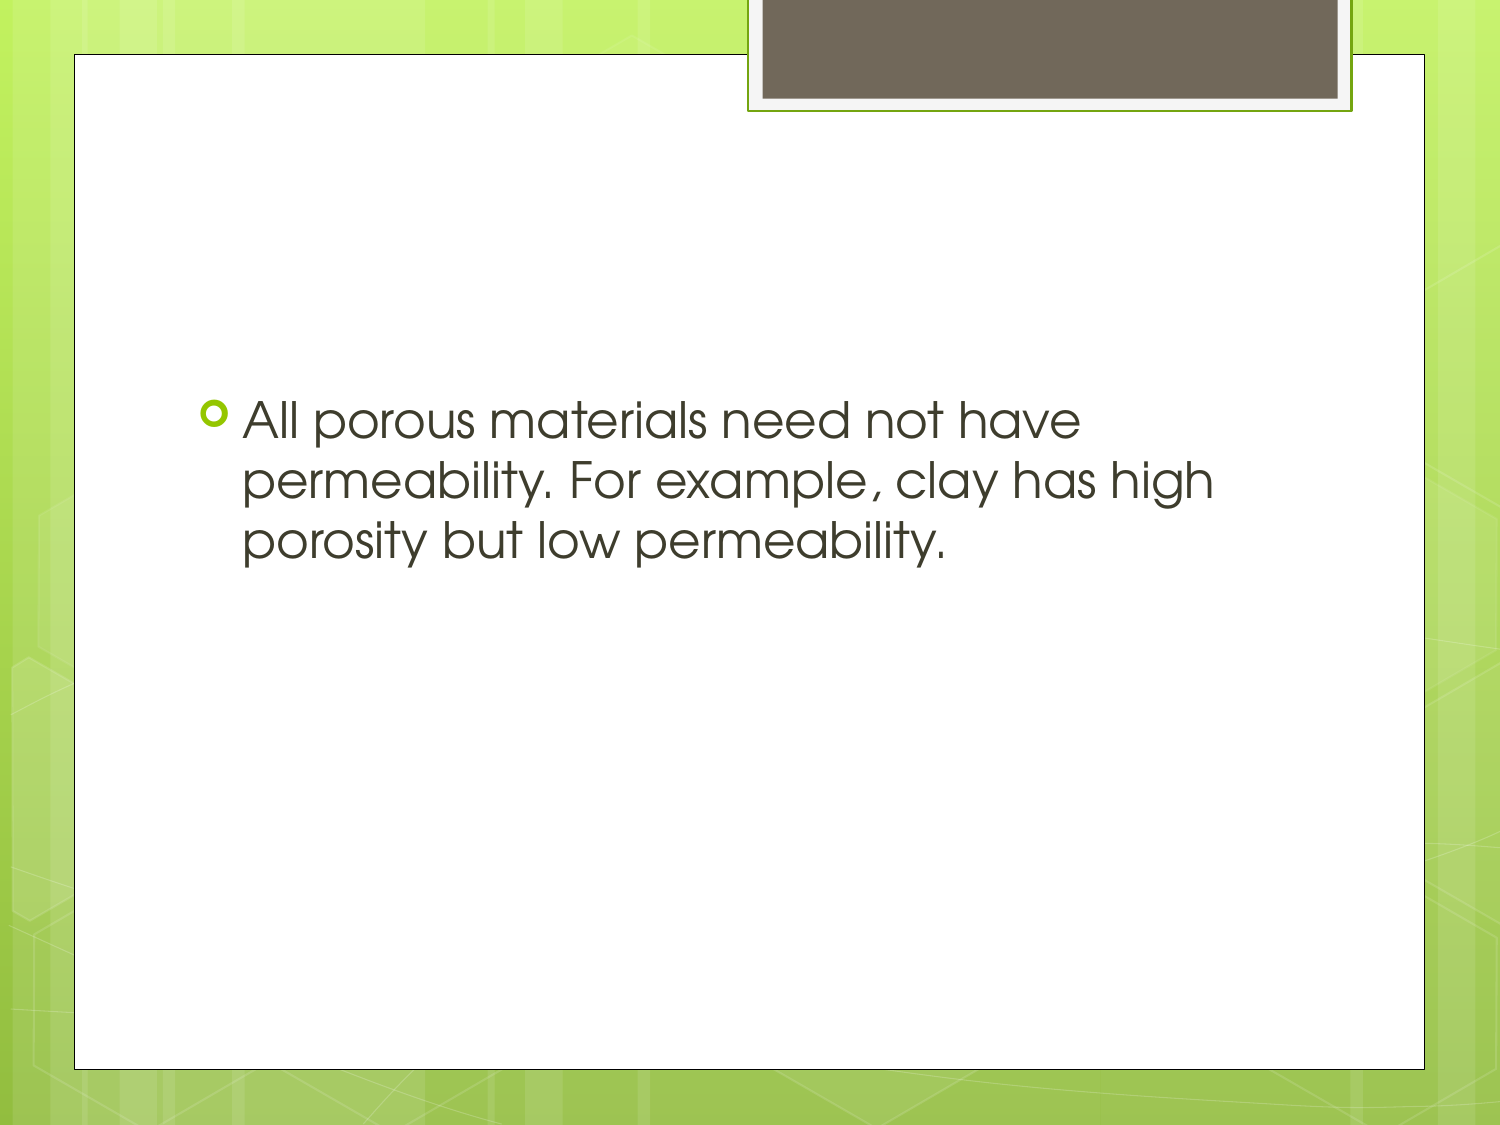

#
All porous materials need not have permeability. For example, clay has high porosity but low permeability.